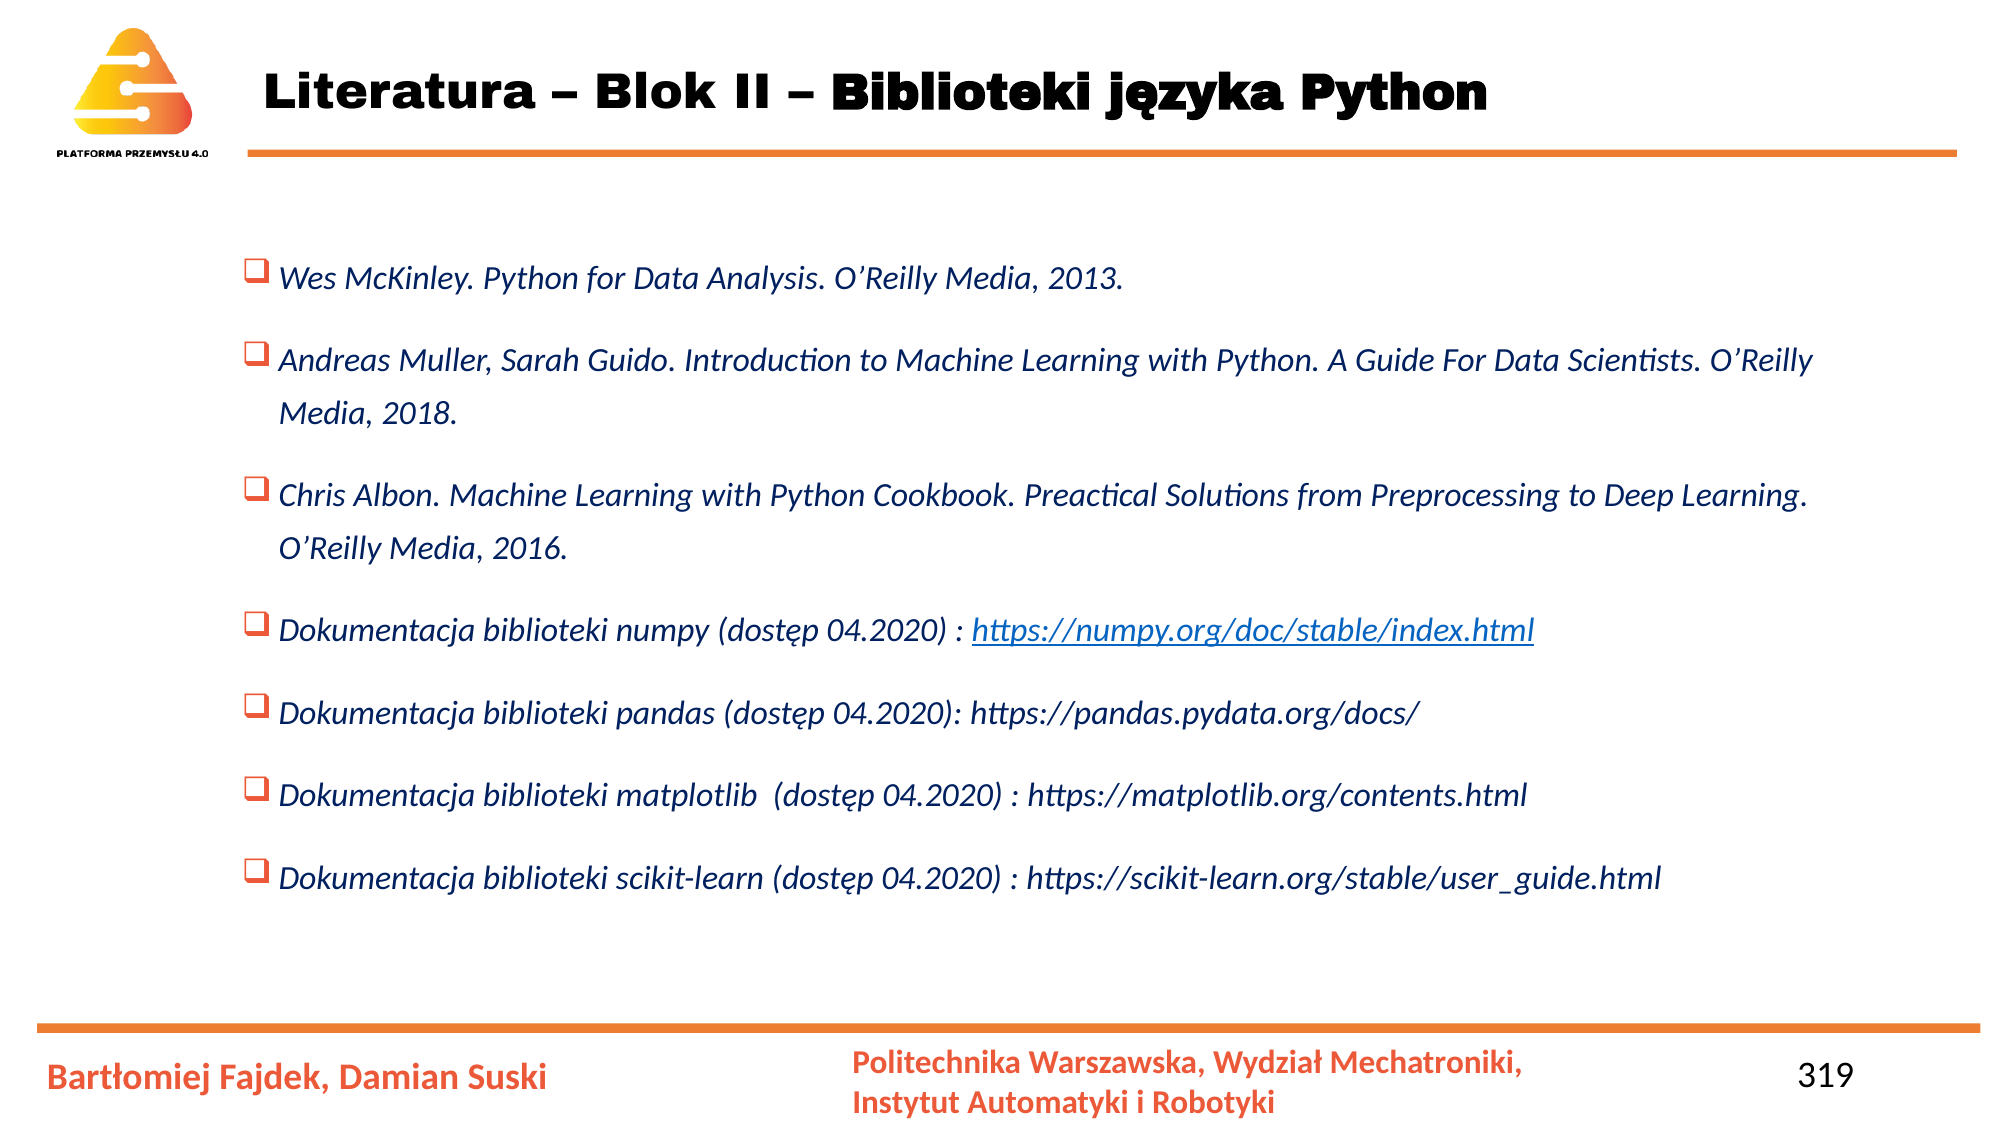

# Literatura – Blok II – Biblioteki języka Python
Wes McKinley. Python for Data Analysis. O’Reilly Media, 2013.
Andreas Muller, Sarah Guido. Introduction to Machine Learning with Python. A Guide For Data Scientists. O’Reilly Media, 2018.
Chris Albon. Machine Learning with Python Cookbook. Preactical Solutions from Preprocessing to Deep Learning. O’Reilly Media, 2016.
Dokumentacja biblioteki numpy (dostęp 04.2020) : https://numpy.org/doc/stable/index.html
Dokumentacja biblioteki pandas (dostęp 04.2020): https://pandas.pydata.org/docs/
Dokumentacja biblioteki matplotlib  (dostęp 04.2020) : https://matplotlib.org/contents.html
Dokumentacja biblioteki scikit-learn (dostęp 04.2020) : https://scikit-learn.org/stable/user_guide.html

319